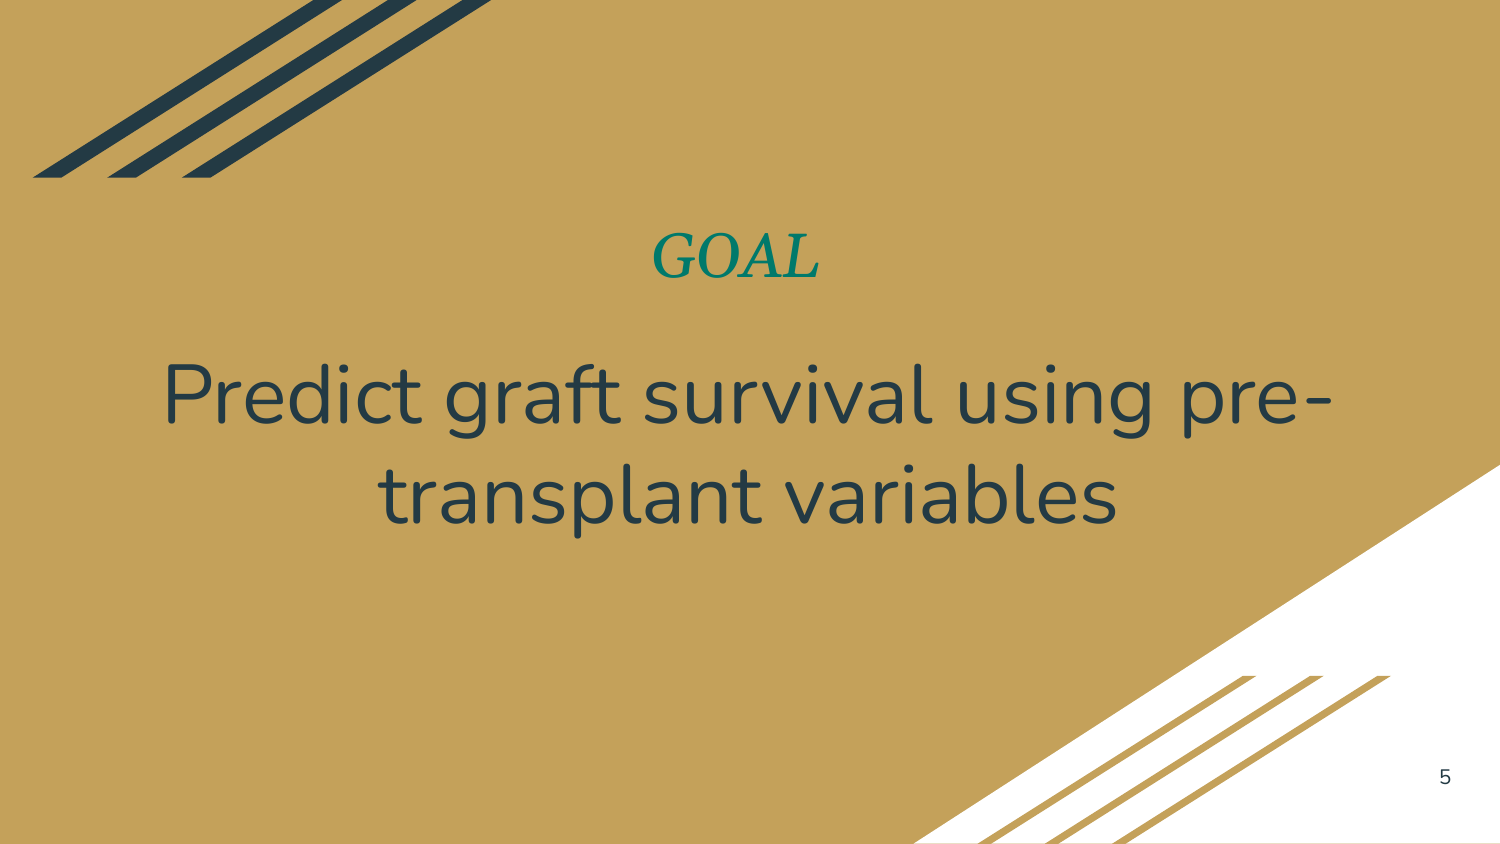

GOAL
#
Predict graft survival using pre-transplant variables
5